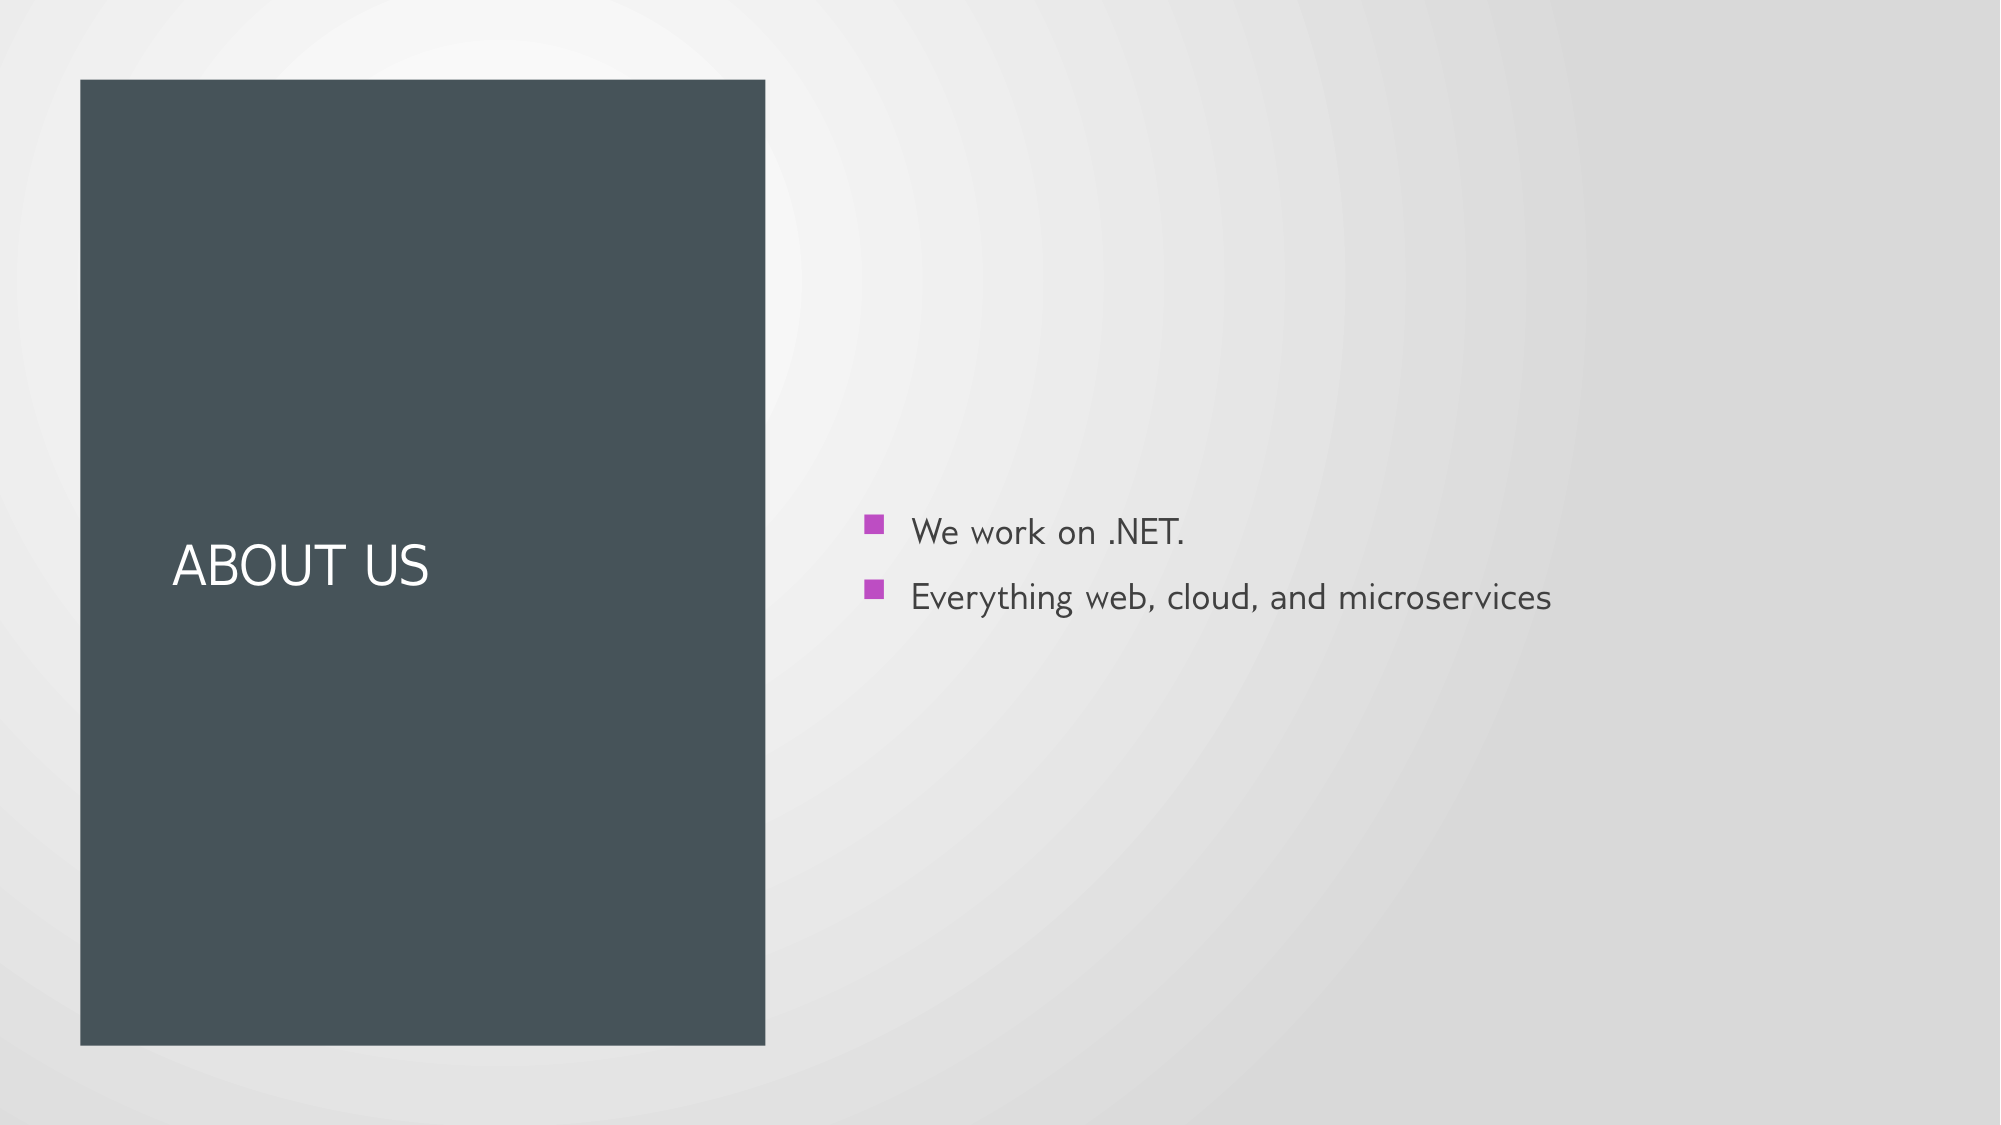

# About US
We work on .NET.
Everything web, cloud, and microservices